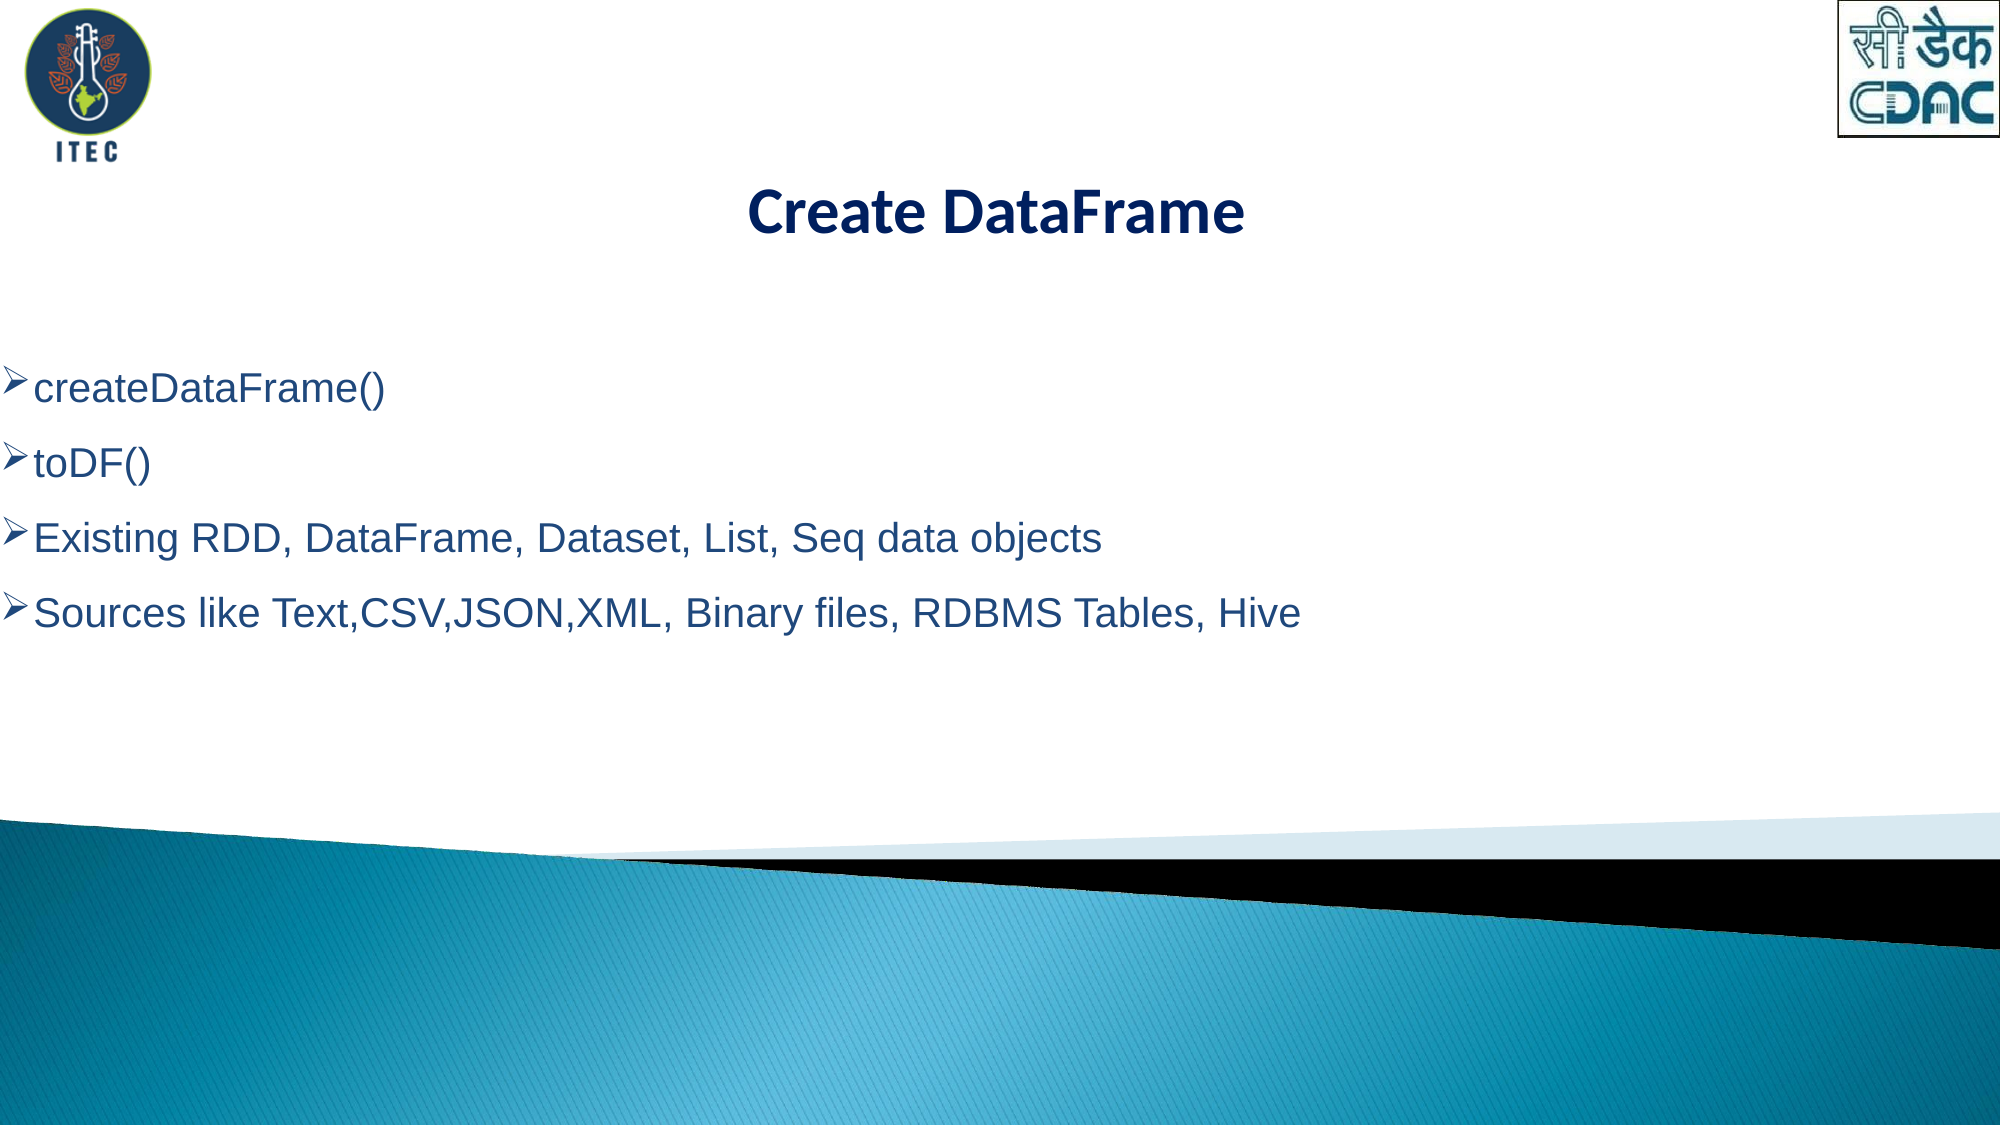

# Create DataFrame
createDataFrame()
toDF()
Existing RDD, DataFrame, Dataset, List, Seq data objects
Sources like Text,CSV,JSON,XML, Binary files, RDBMS Tables, Hive